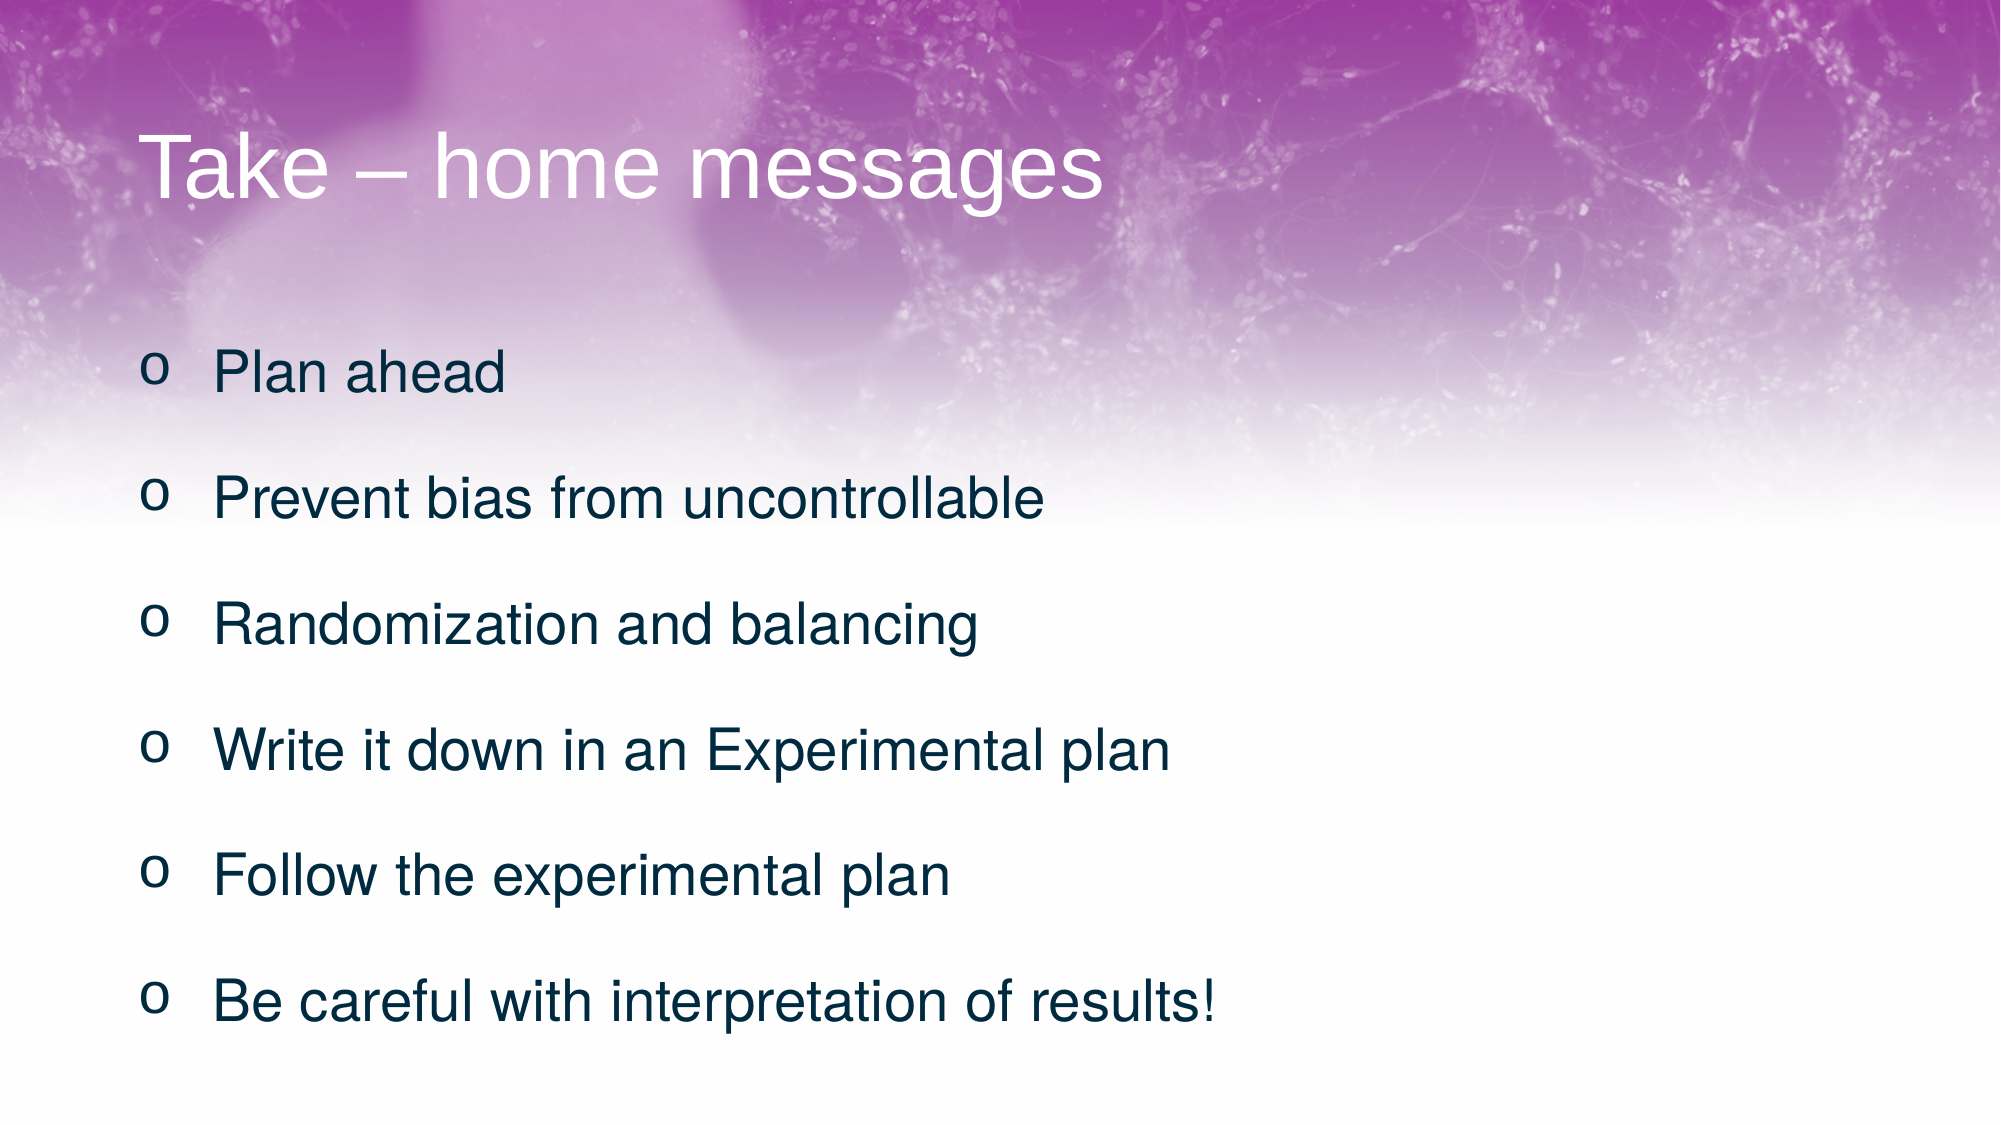

# Take – home messages
Plan ahead
Prevent bias from uncontrollable
Randomization and balancing
Write it down in an Experimental plan
Follow the experimental plan
Be careful with interpretation of results!